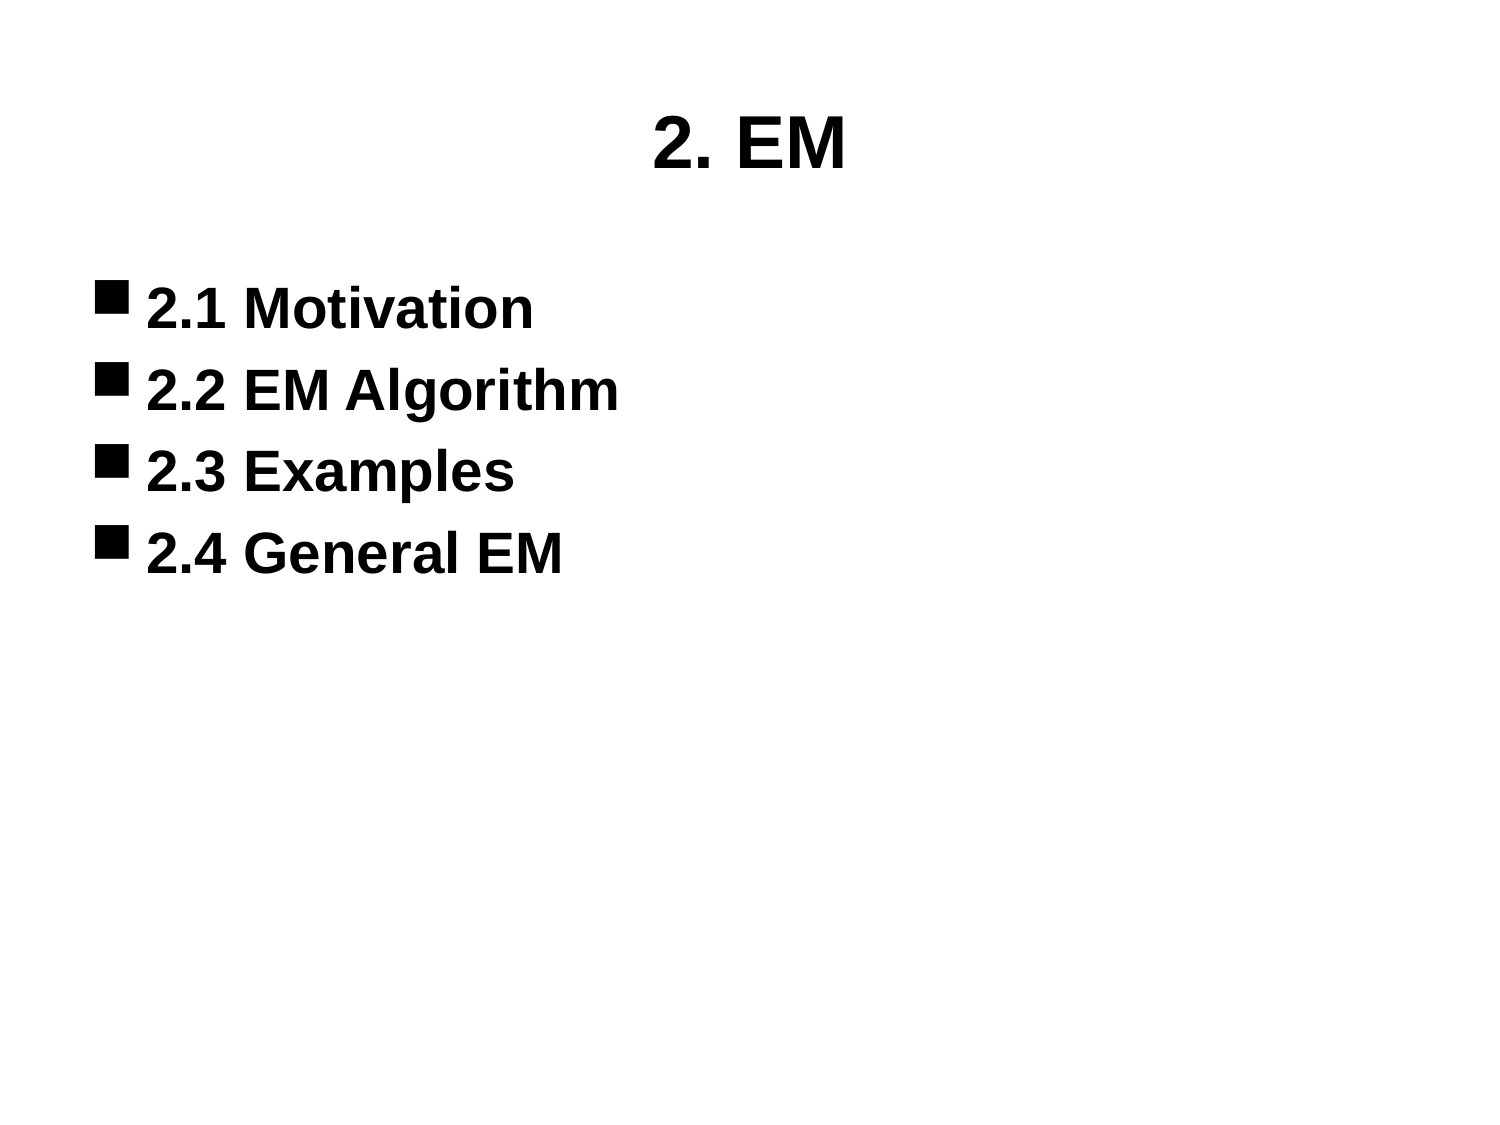

# 2. EM
2.1 Motivation
2.2 EM Algorithm
2.3 Examples
2.4 General EM